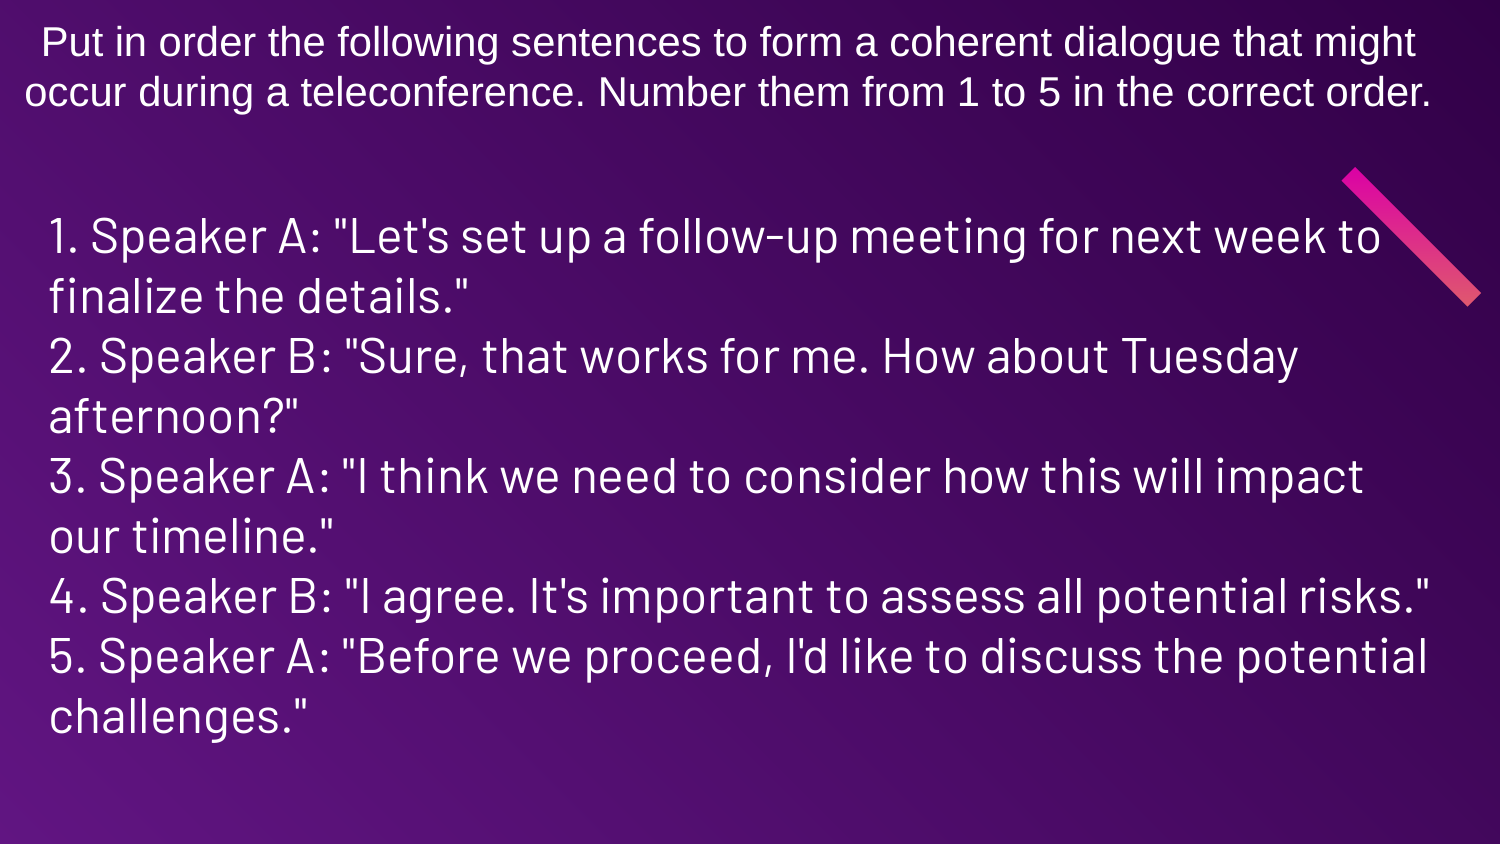

# Put in order the following sentences to form a coherent dialogue that might occur during a teleconference. Number them from 1 to 5 in the correct order.
1. Speaker A: "Let's set up a follow-up meeting for next week to finalize the details."
2. Speaker B: "Sure, that works for me. How about Tuesday afternoon?"
3. Speaker A: "I think we need to consider how this will impact our timeline."
4. Speaker B: "I agree. It's important to assess all potential risks."
5. Speaker A: "Before we proceed, I'd like to discuss the potential challenges."